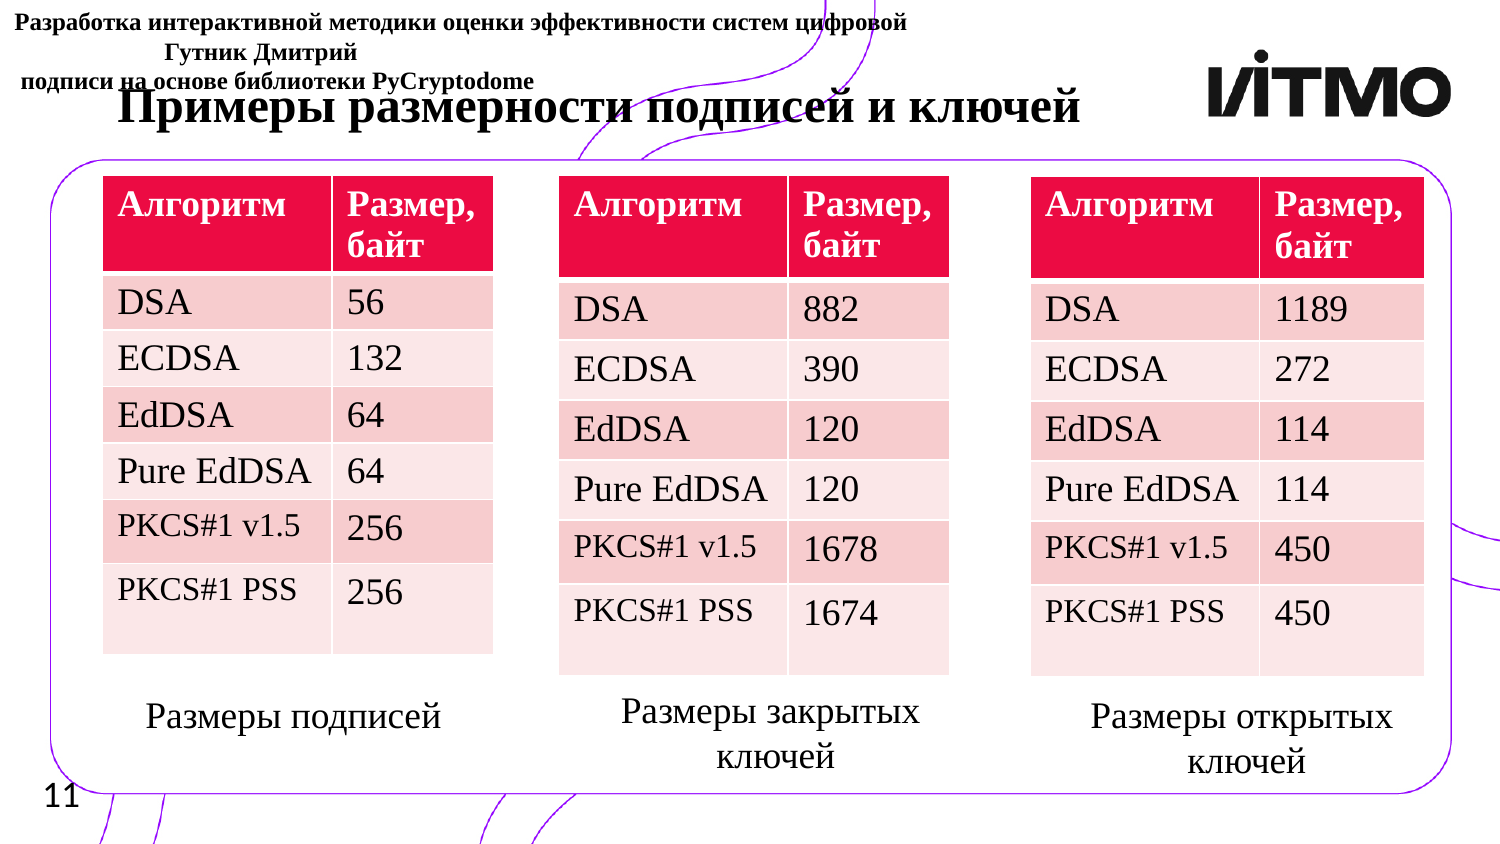

Разработка интерактивной методики оценки эффективности систем цифровой						Гутник Дмитрий
 подписи на основе библиотеки PyCryptodome
# Примеры размерности подписей и ключей
| Алгоритм | Размер, байт |
| --- | --- |
| DSA | 882 |
| ECDSA | 390 |
| EdDSA | 120 |
| Pure EdDSA | 120 |
| PKCS#1 v1.5 | 1678 |
| PKCS#1 PSS | 1674 |
| Алгоритм | Размер, байт |
| --- | --- |
| DSA | 56 |
| ECDSA | 132 |
| EdDSA | 64 |
| Pure EdDSA | 64 |
| PKCS#1 v1.5 | 256 |
| PKCS#1 PSS | 256 |
| Алгоритм | Размер, байт |
| --- | --- |
| DSA | 1189 |
| ECDSA | 272 |
| EdDSA | 114 |
| Pure EdDSA | 114 |
| PKCS#1 v1.5 | 450 |
| PKCS#1 PSS | 450 |
Размеры закрытых
 ключей
Размеры подписей
Размеры открытых
 ключей
11